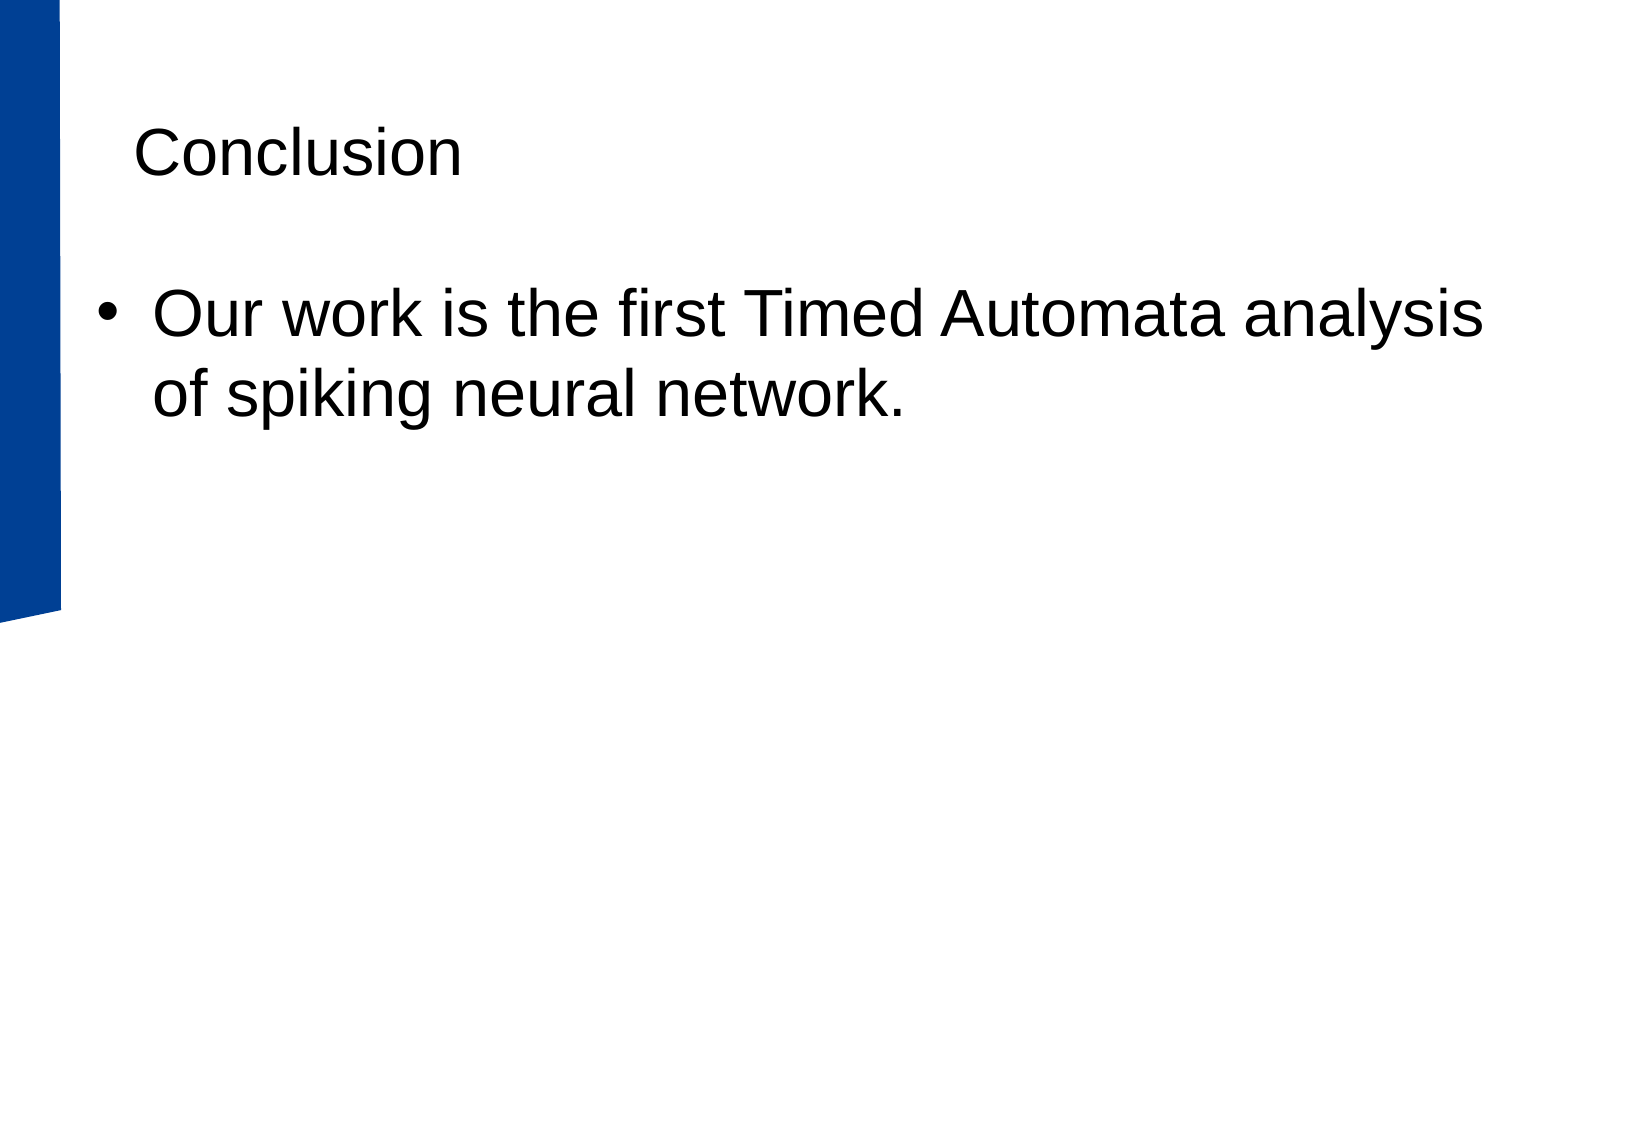

Conclusion
Our work is the first Timed Automata analysis of spiking neural network.